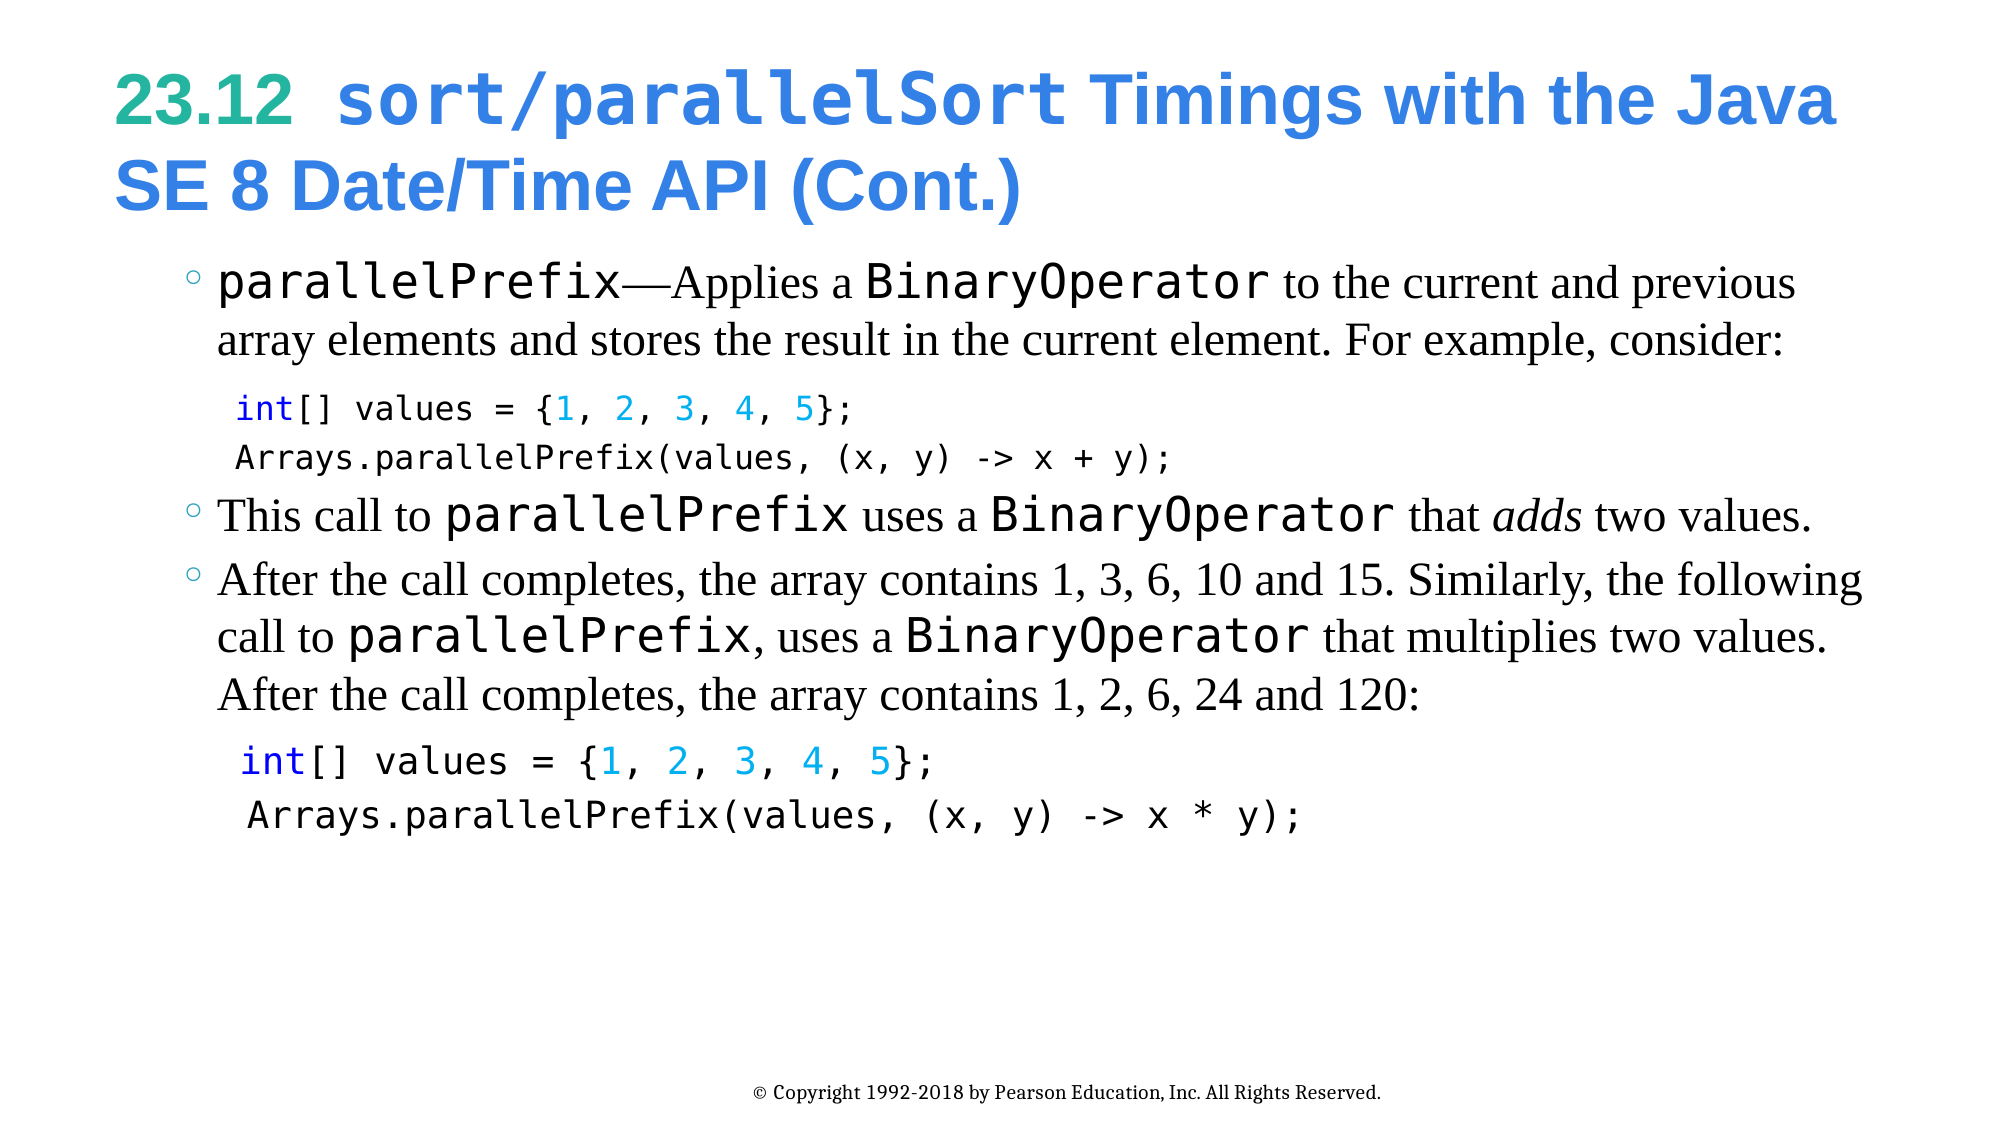

# 23.12  sort/parallelSort Timings with the Java SE 8 Date/Time API (Cont.)
parallelPrefix—Applies a BinaryOperator to the current and previous array elements and stores the result in the current element. For example, consider:
     int[] values = {1, 2, 3, 4, 5};
   Arrays.parallelPrefix(values, (x, y) -> x + y);
This call to parallelPrefix uses a BinaryOperator that adds two values.
After the call completes, the array contains 1, 3, 6, 10 and 15. Similarly, the following call to parallelPrefix, uses a BinaryOperator that multiplies two values. After the call completes, the array contains 1, 2, 6, 24 and 120:
     int[] values = {1, 2, 3, 4, 5};
   Arrays.parallelPrefix(values, (x, y) -> x * y);
© Copyright 1992-2018 by Pearson Education, Inc. All Rights Reserved.